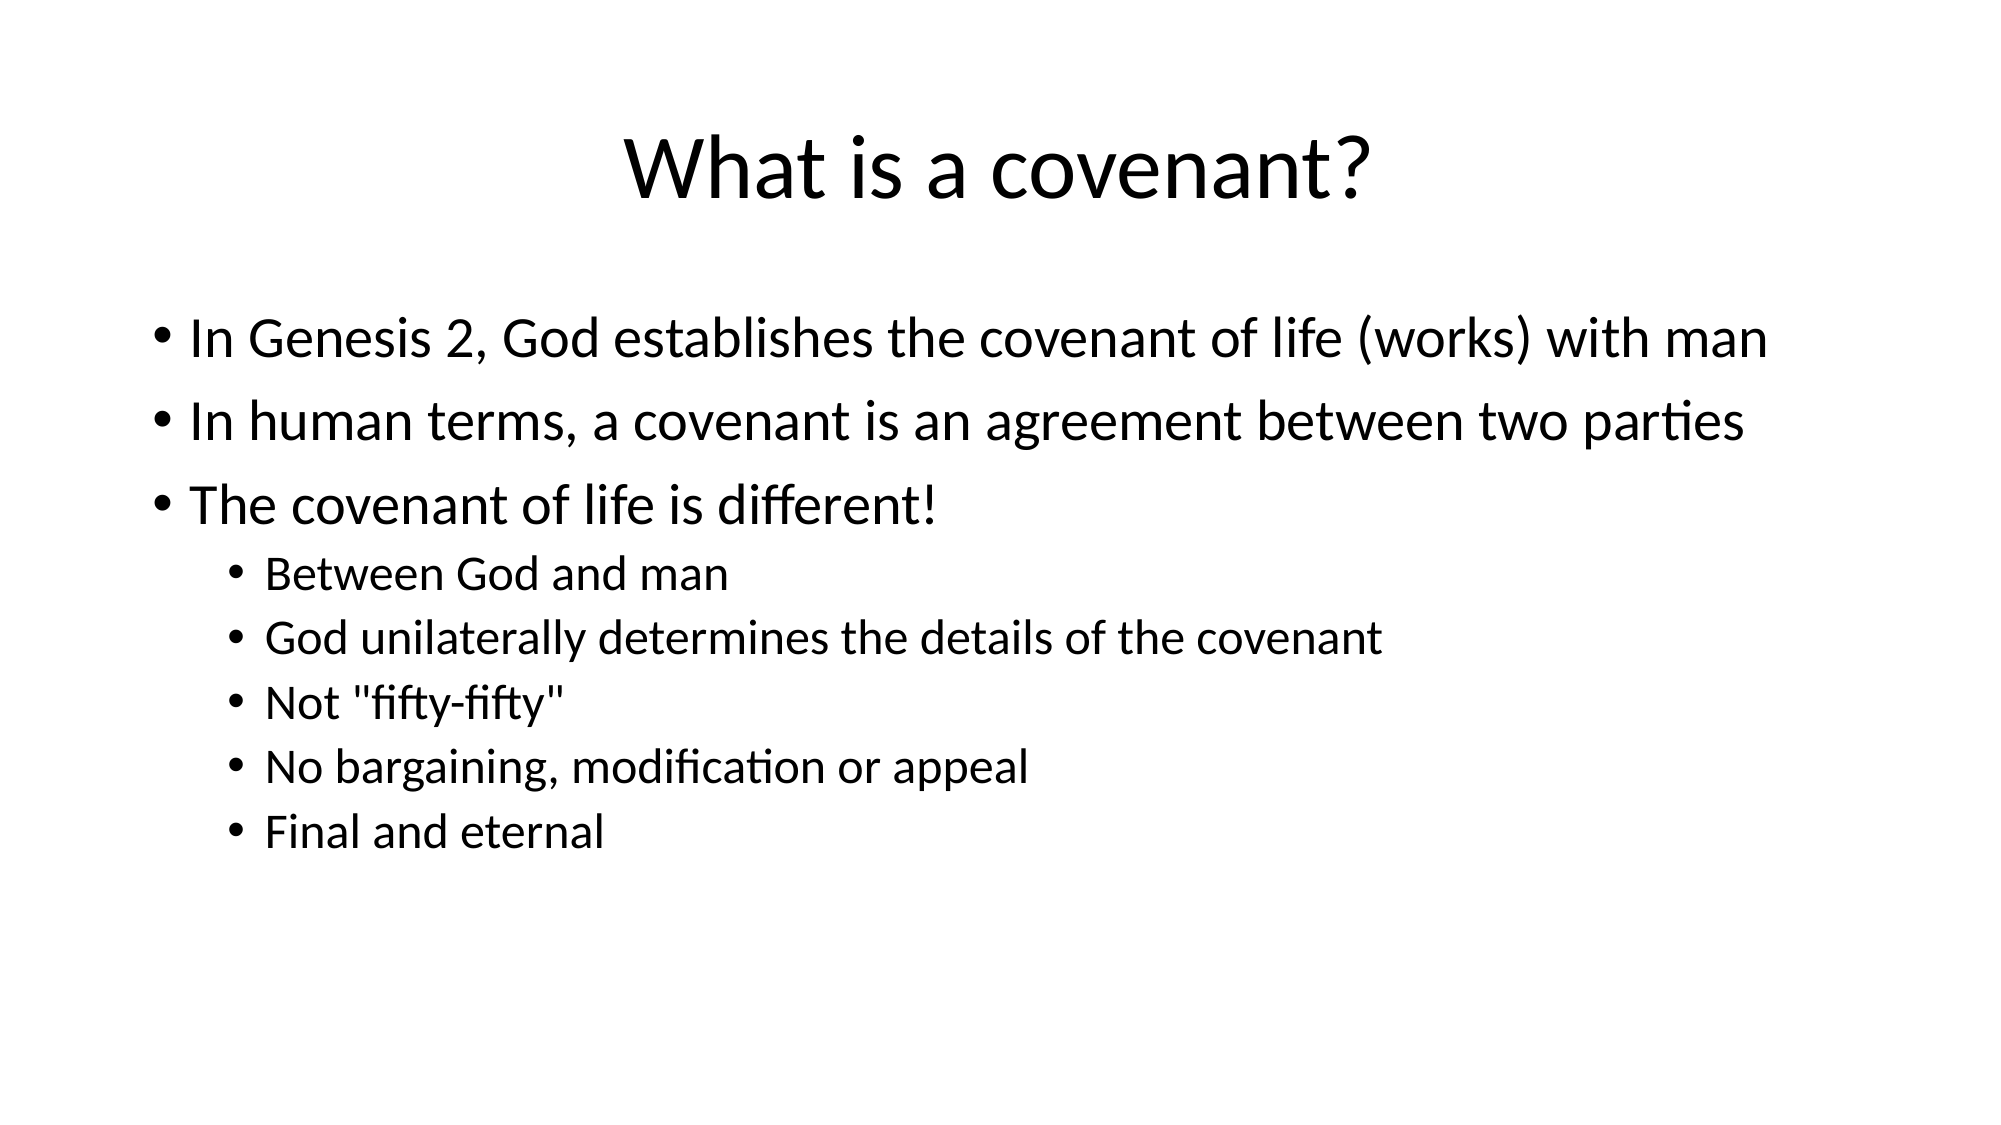

# What is a covenant?
In Genesis 2, God establishes the covenant of life (works) with man
In human terms, a covenant is an agreement between two parties
The covenant of life is different!
Between God and man
God unilaterally determines the details of the covenant
Not "fifty-fifty"
No bargaining, modification or appeal
Final and eternal